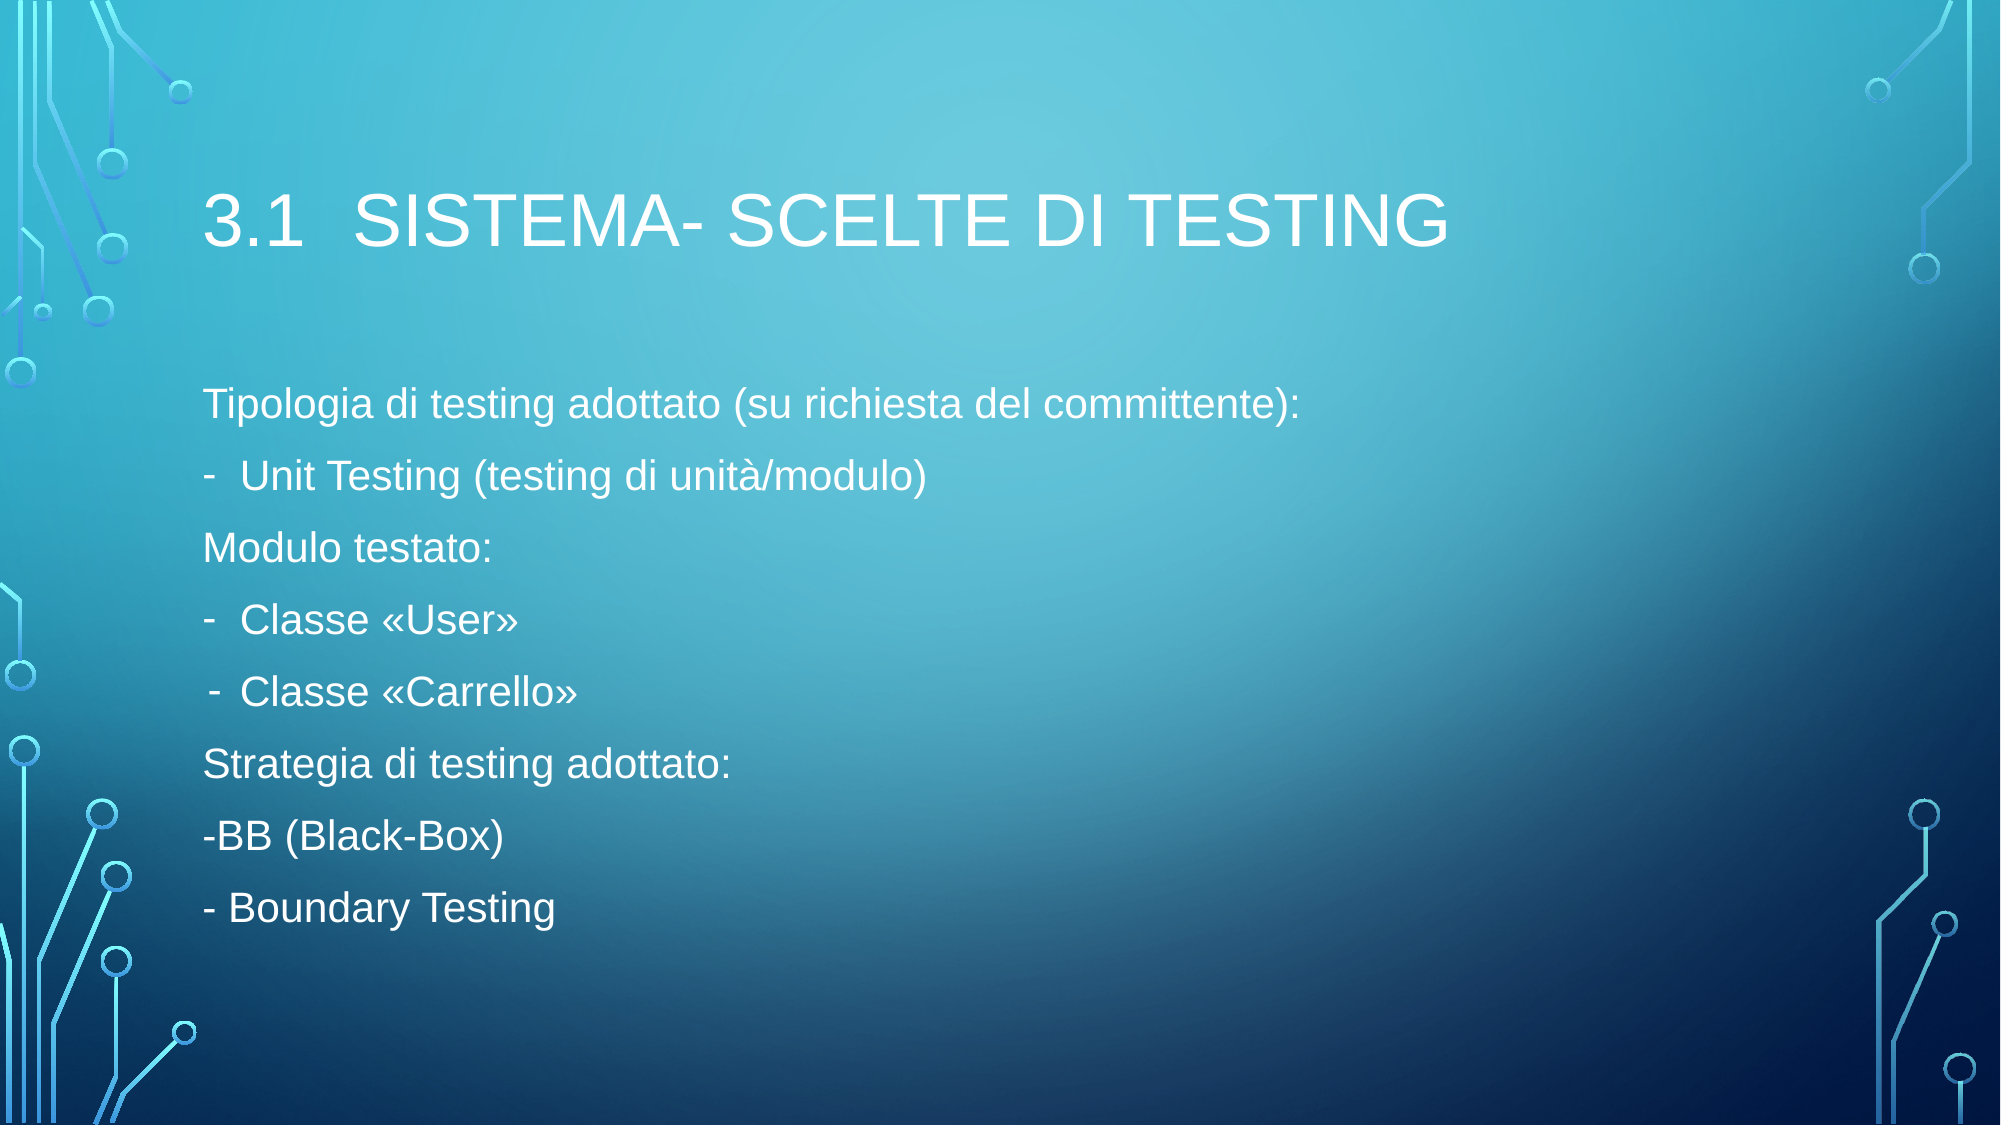

# 3.1	SISTEMA- SCELTE DI TESTING
Tipologia di testing adottato (su richiesta del committente):
Unit Testing (testing di unità/modulo)
Modulo testato:
Classe «User»
Classe «Carrello»
Strategia di testing adottato:
-BB (Black-Box)
- Boundary Testing